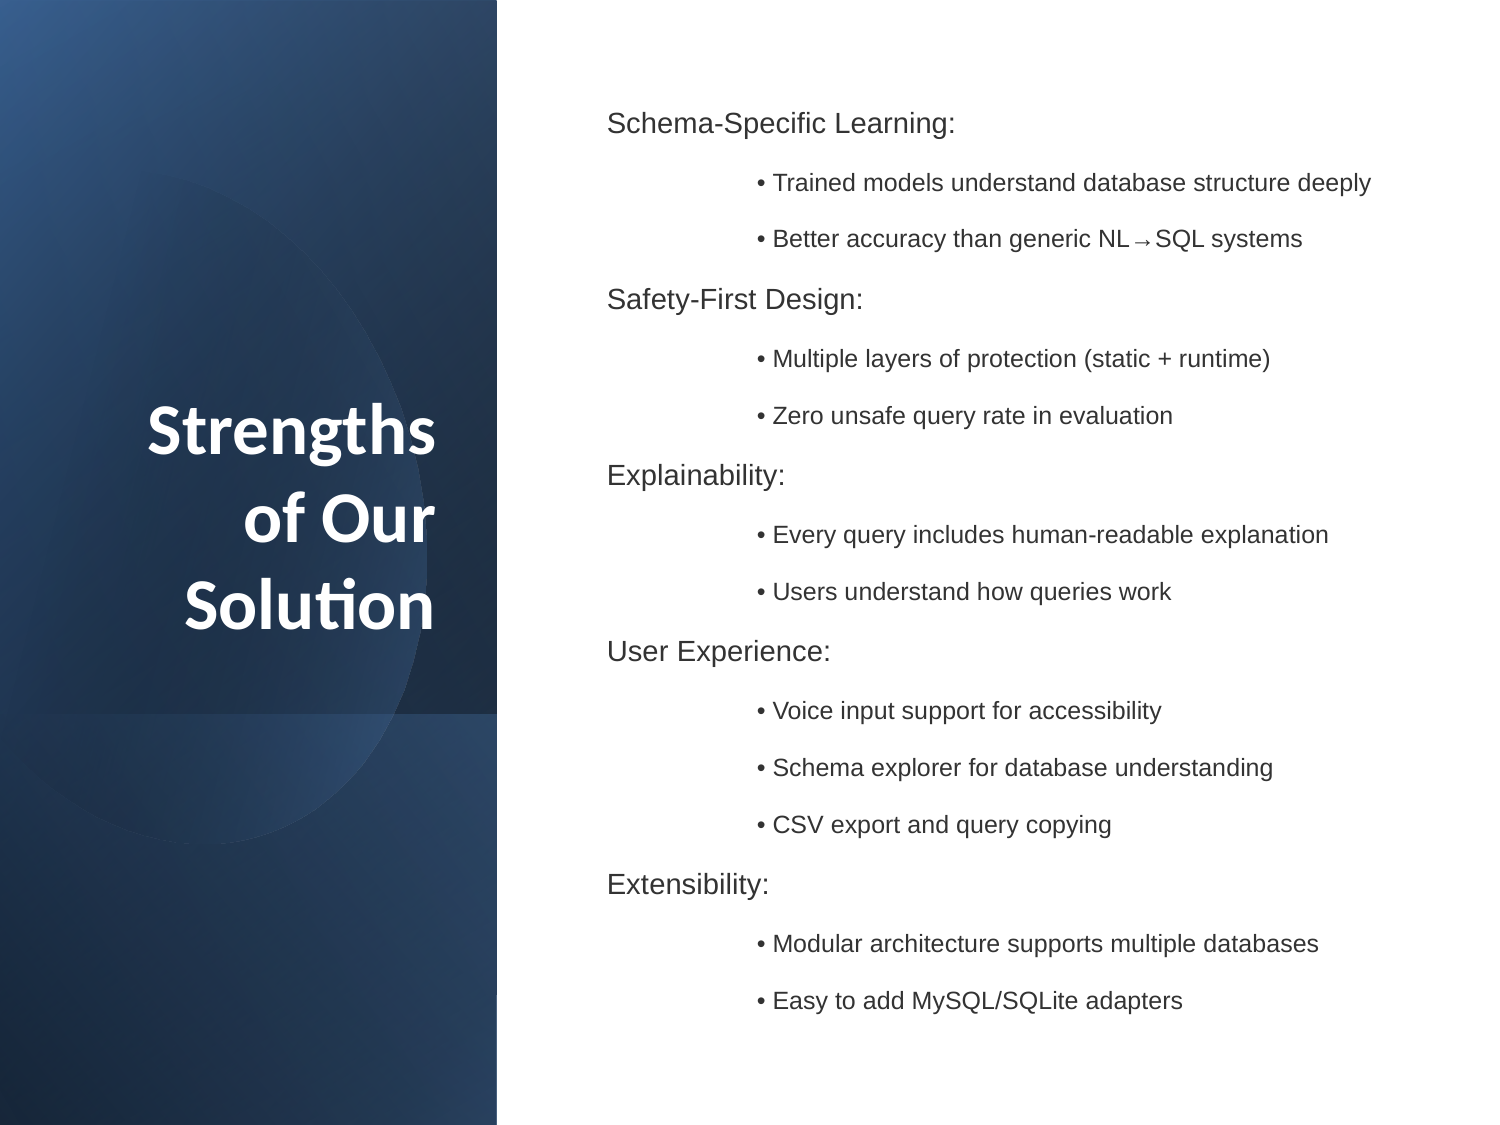

# Strengths of Our Solution
Schema-Specific Learning:
	• Trained models understand database structure deeply
	• Better accuracy than generic NL→SQL systems
Safety-First Design:
	• Multiple layers of protection (static + runtime)
	• Zero unsafe query rate in evaluation
Explainability:
	• Every query includes human-readable explanation
	• Users understand how queries work
User Experience:
	• Voice input support for accessibility
	• Schema explorer for database understanding
	• CSV export and query copying
Extensibility:
	• Modular architecture supports multiple databases
	• Easy to add MySQL/SQLite adapters